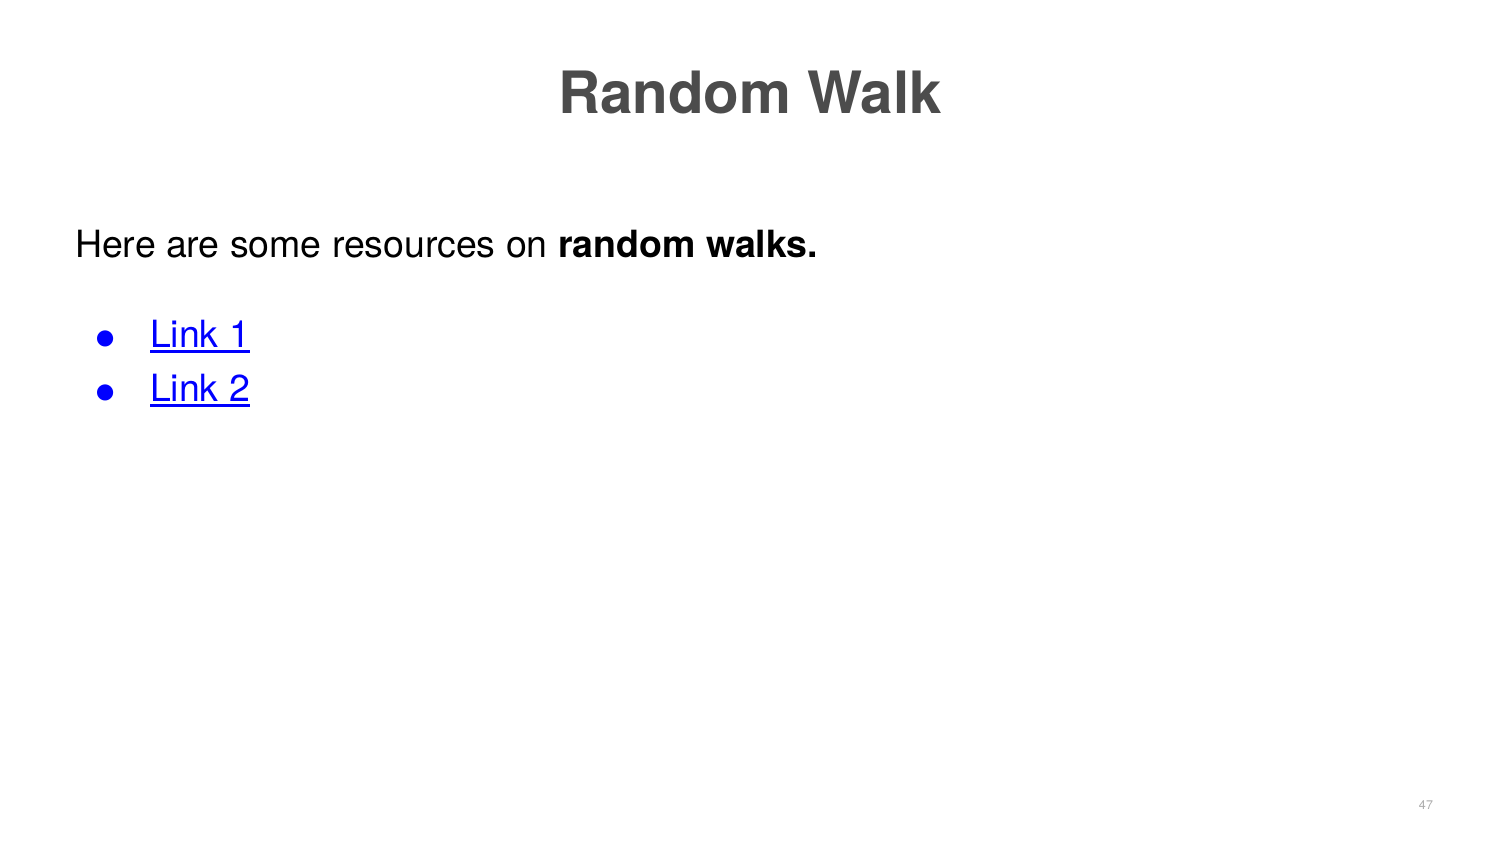

# Random Walk
Here are some resources on random walks.

Link 1
Link 2
47